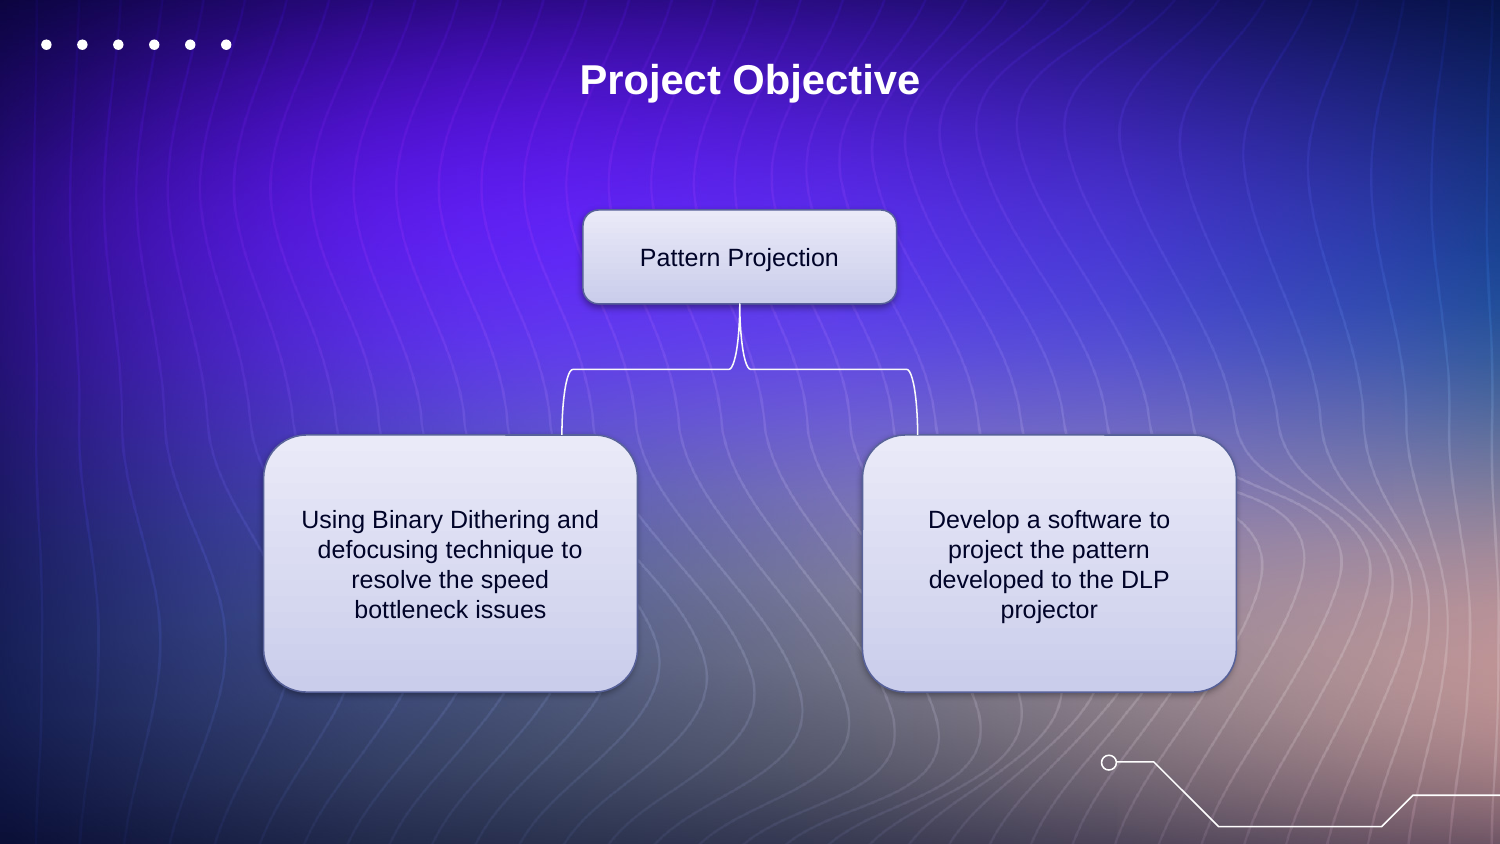

# Project Objective

Pattern Projection
Using Binary Dithering and defocusing technique to resolve the speed bottleneck issues
Develop a software to project the pattern developed to the DLP projector